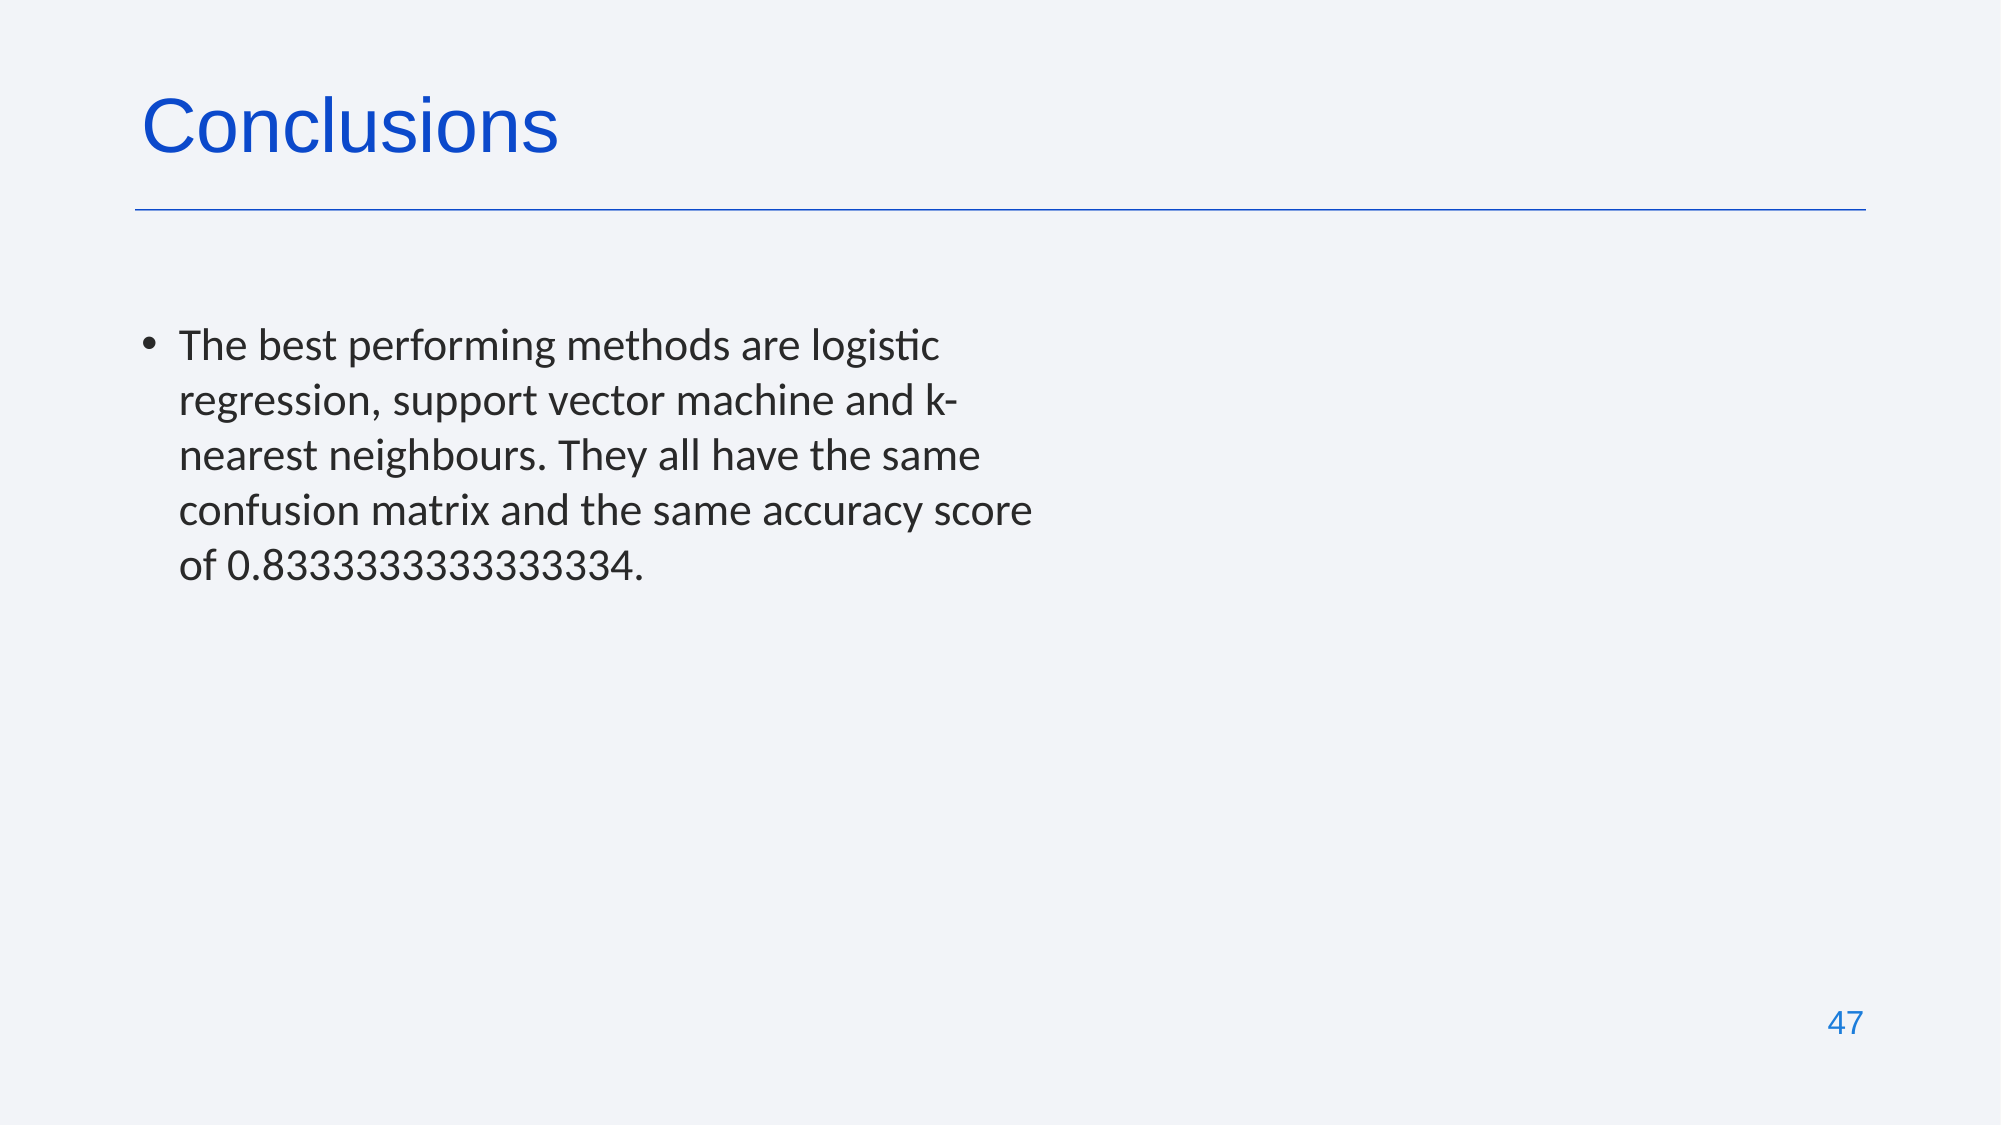

Conclusions
The best performing methods are logistic regression, support vector machine and k-nearest neighbours. They all have the same confusion matrix and the same accuracy score of 0.8333333333333334.
# 47